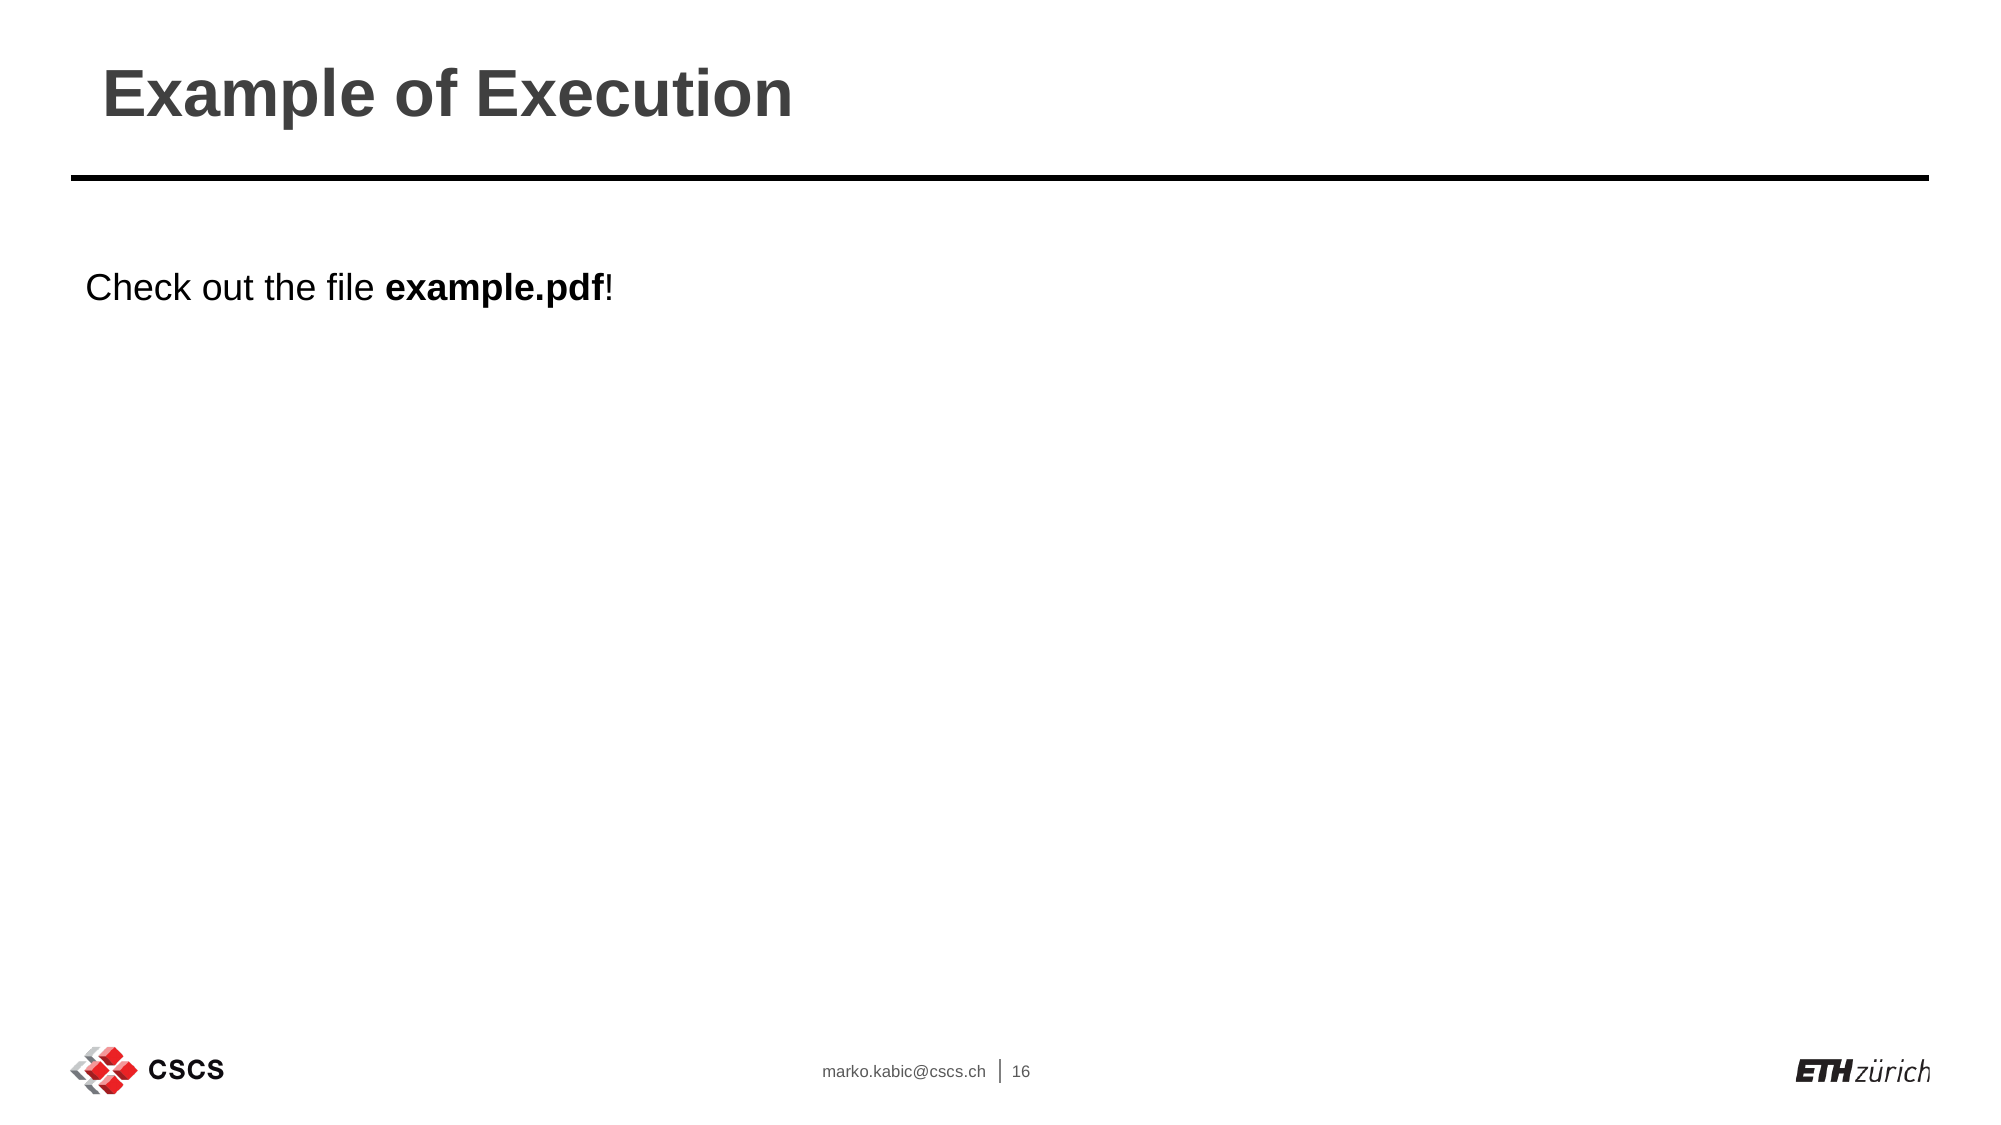

# Example of Execution
Check out the file example.pdf!
marko.kabic@cscs.ch
16